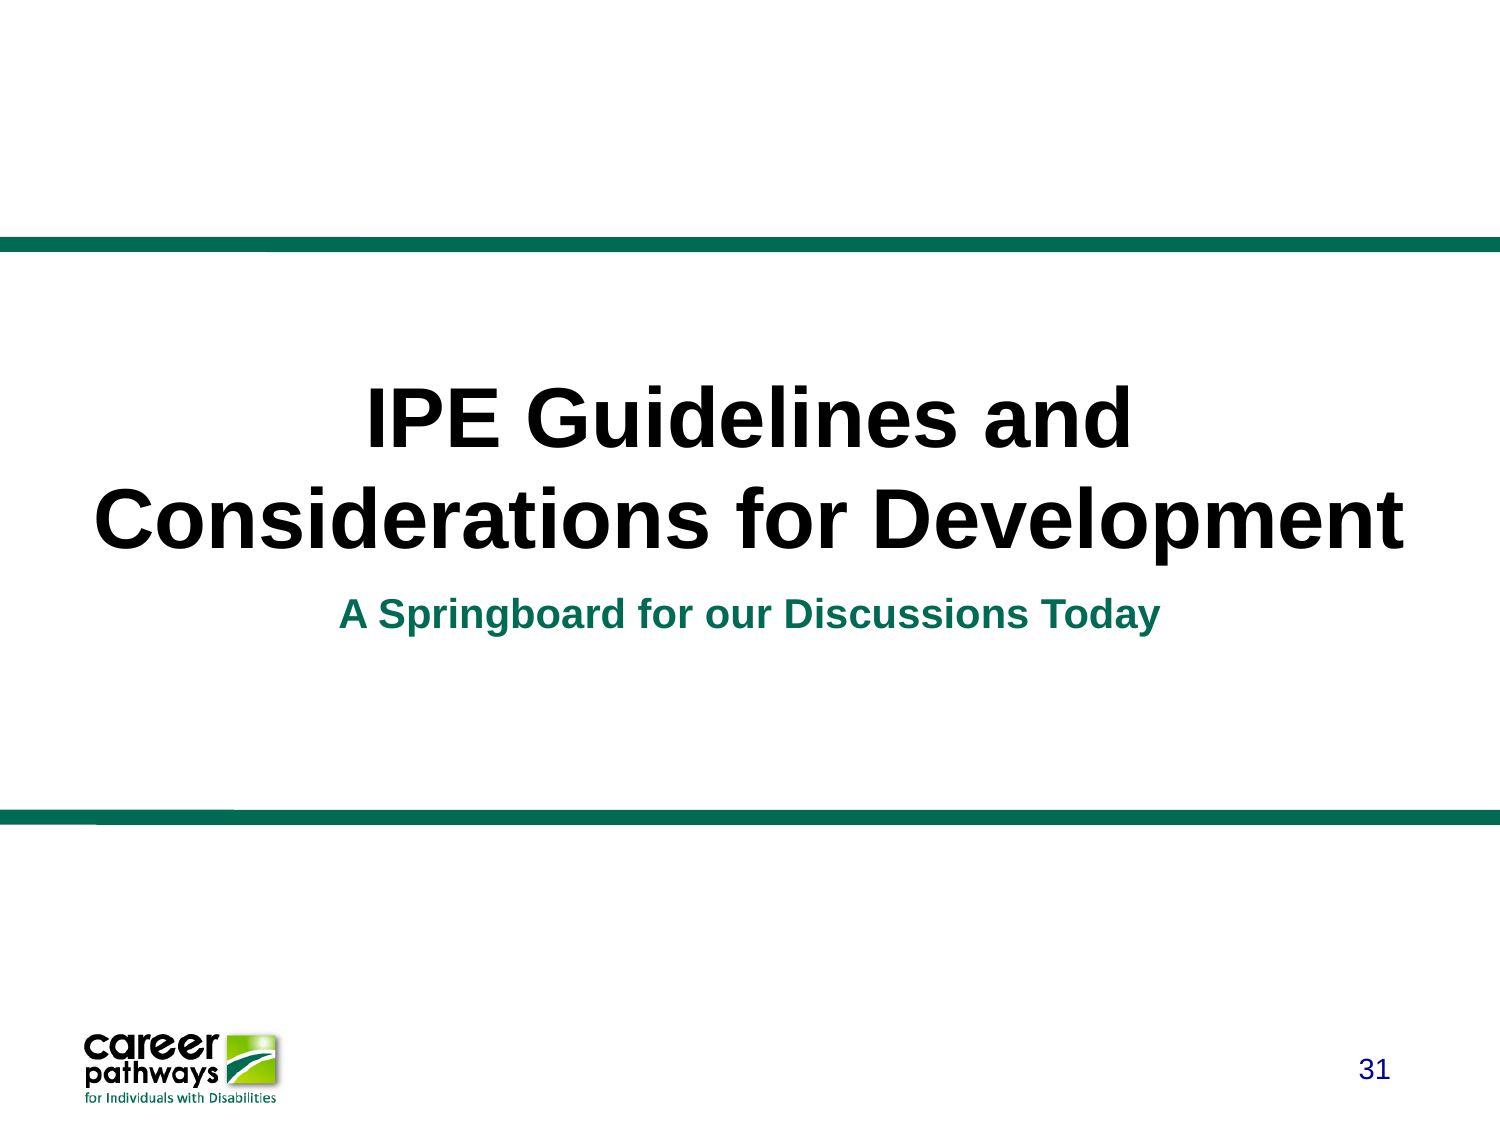

# IPE Guidelines and Considerations for Development
A Springboard for our Discussions Today
31